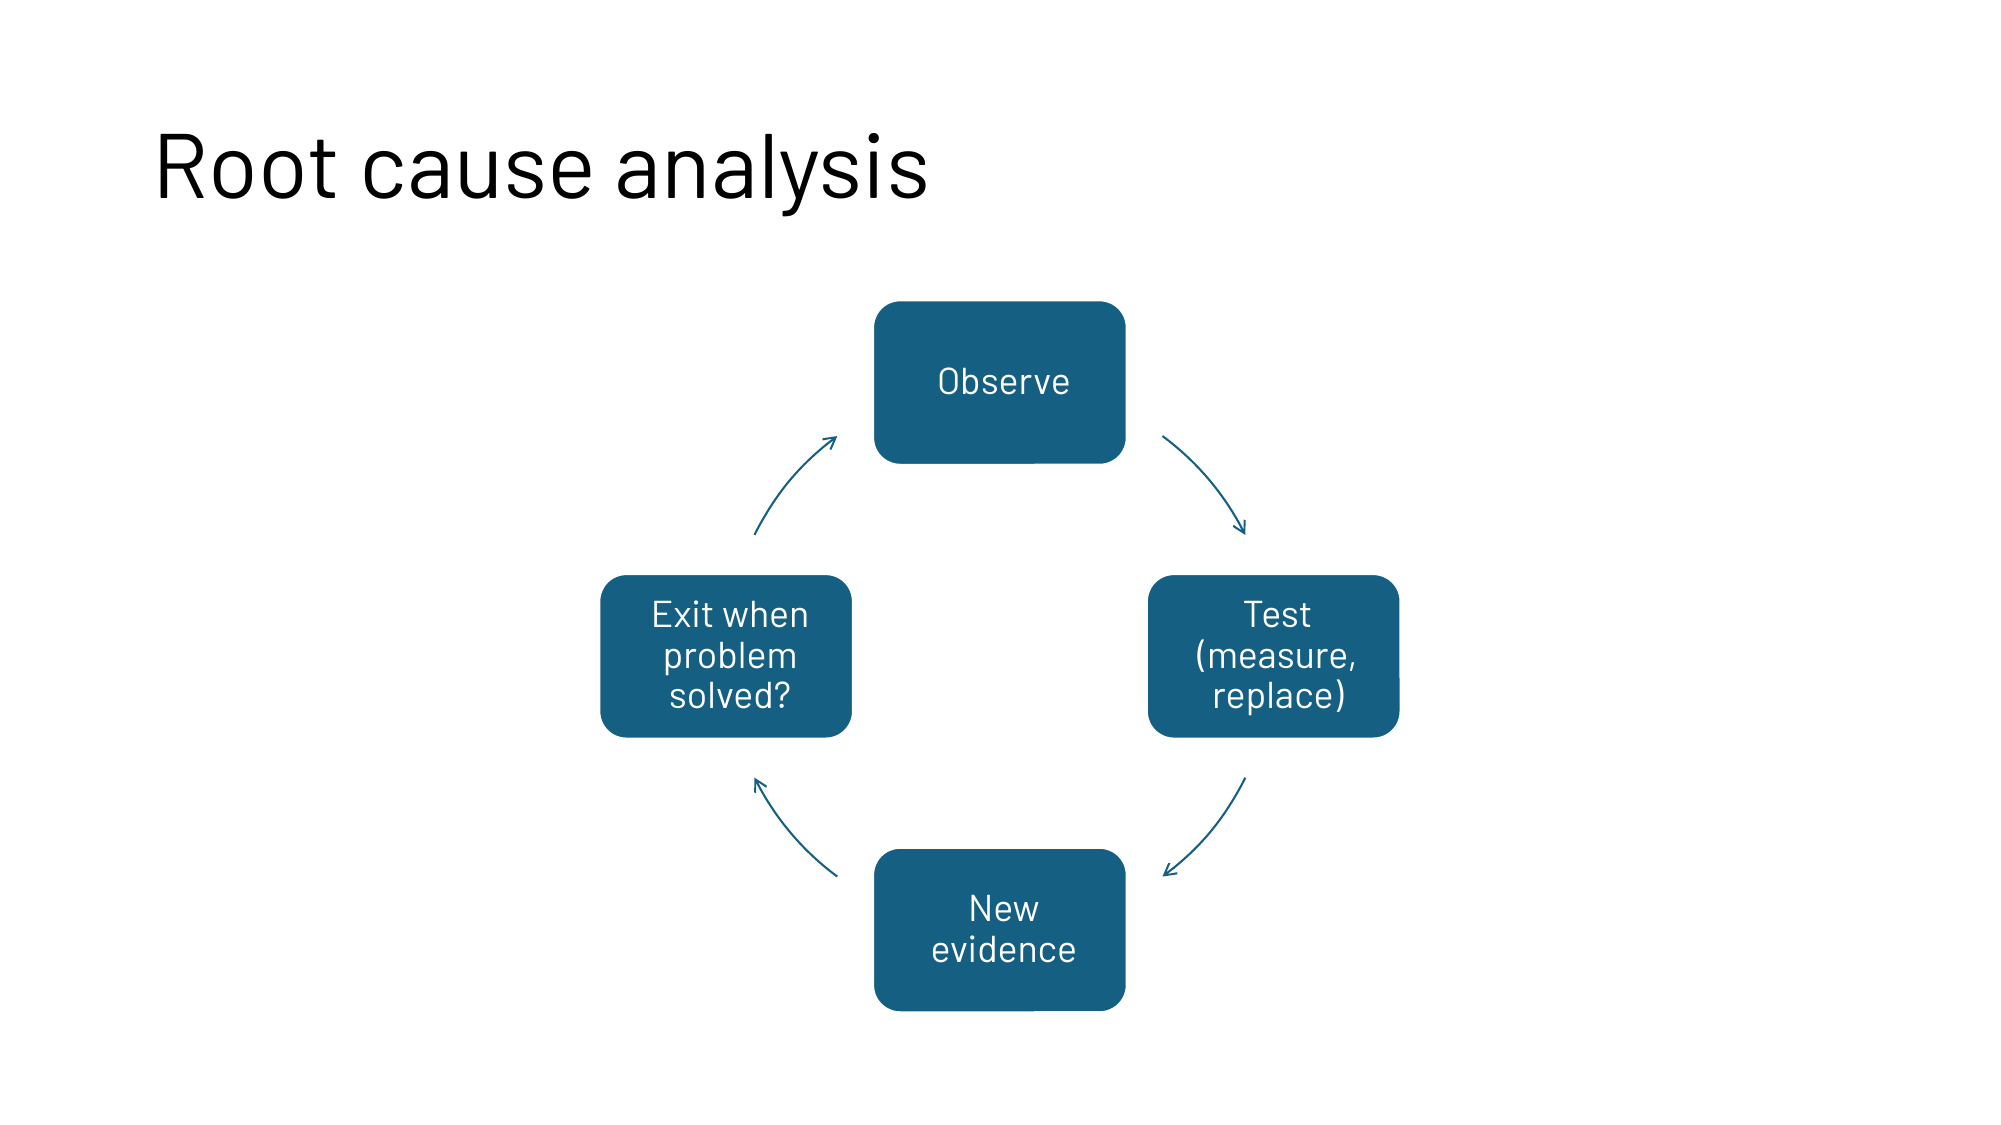

# Root cause analysis
Observe
Test (measure, replace)
New evidence
Exit when problem solved?